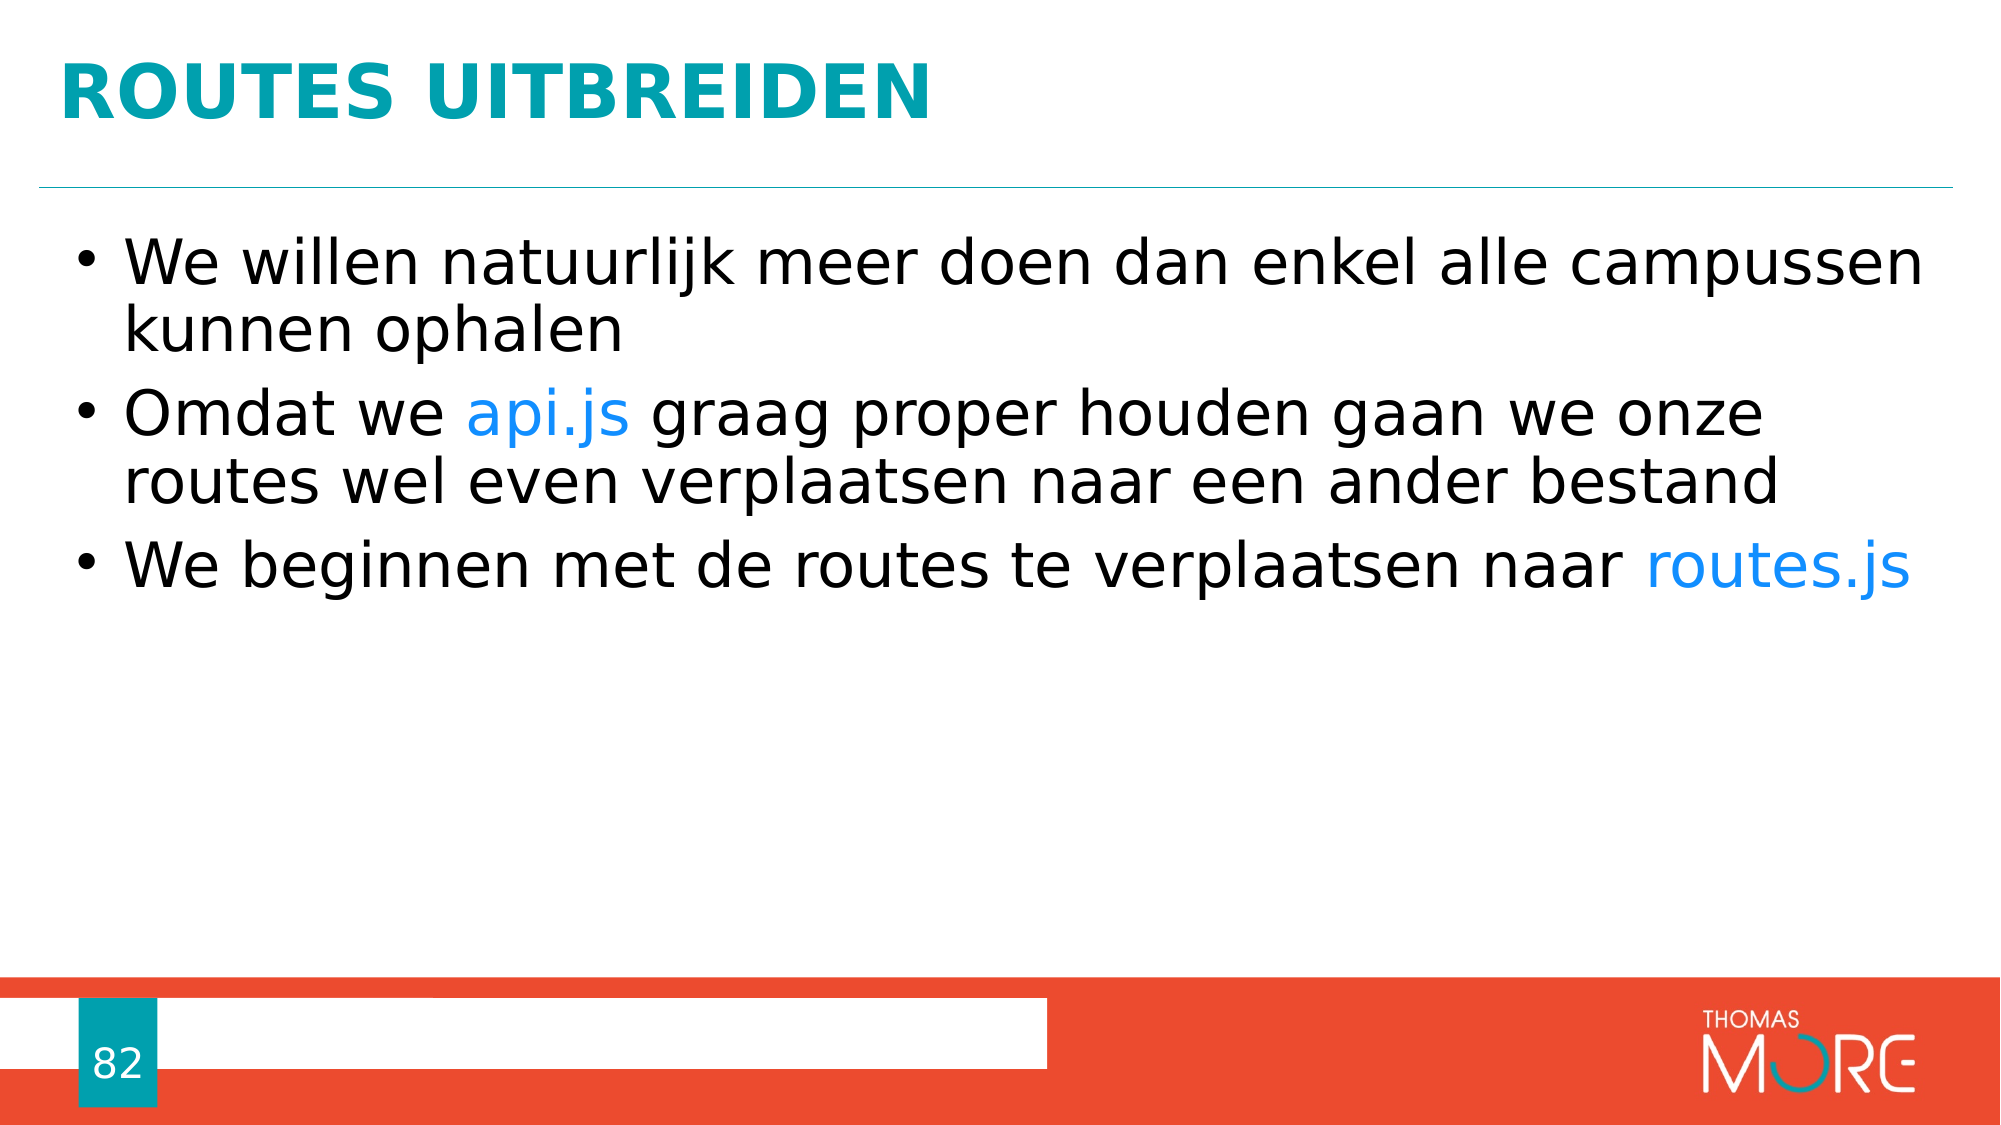

# Routes uitbreiden
We willen natuurlijk meer doen dan enkel alle campussen kunnen ophalen
Omdat we api.js graag proper houden gaan we onze routes wel even verplaatsen naar een ander bestand
We beginnen met de routes te verplaatsen naar routes.js
82